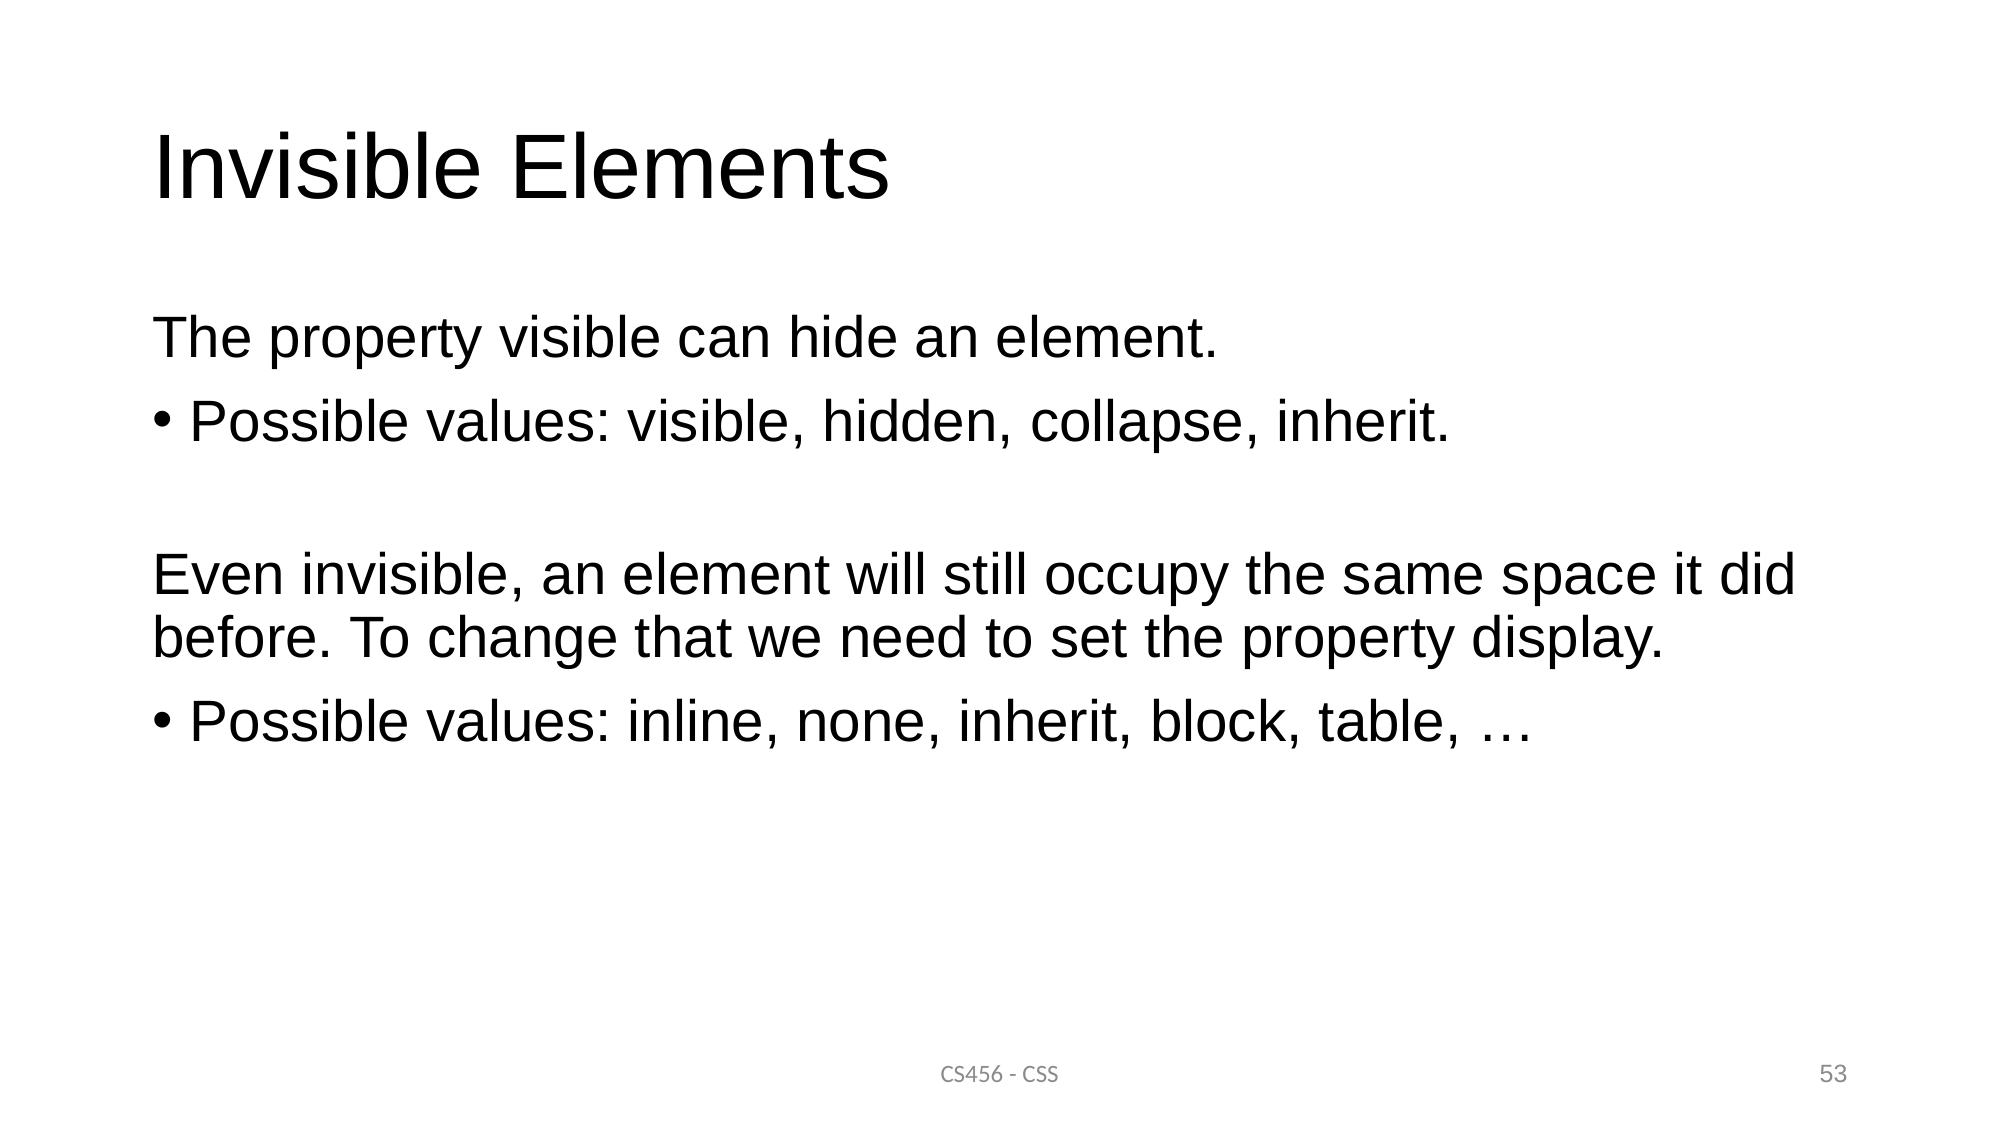

# Invisible Elements
The property visible can hide an element.
Possible values: visible, hidden, collapse, inherit.

Even invisible, an element will still occupy the same space it did before. To change that we need to set the property display.
Possible values: inline, none, inherit, block, table, …
CS456 - CSS
53